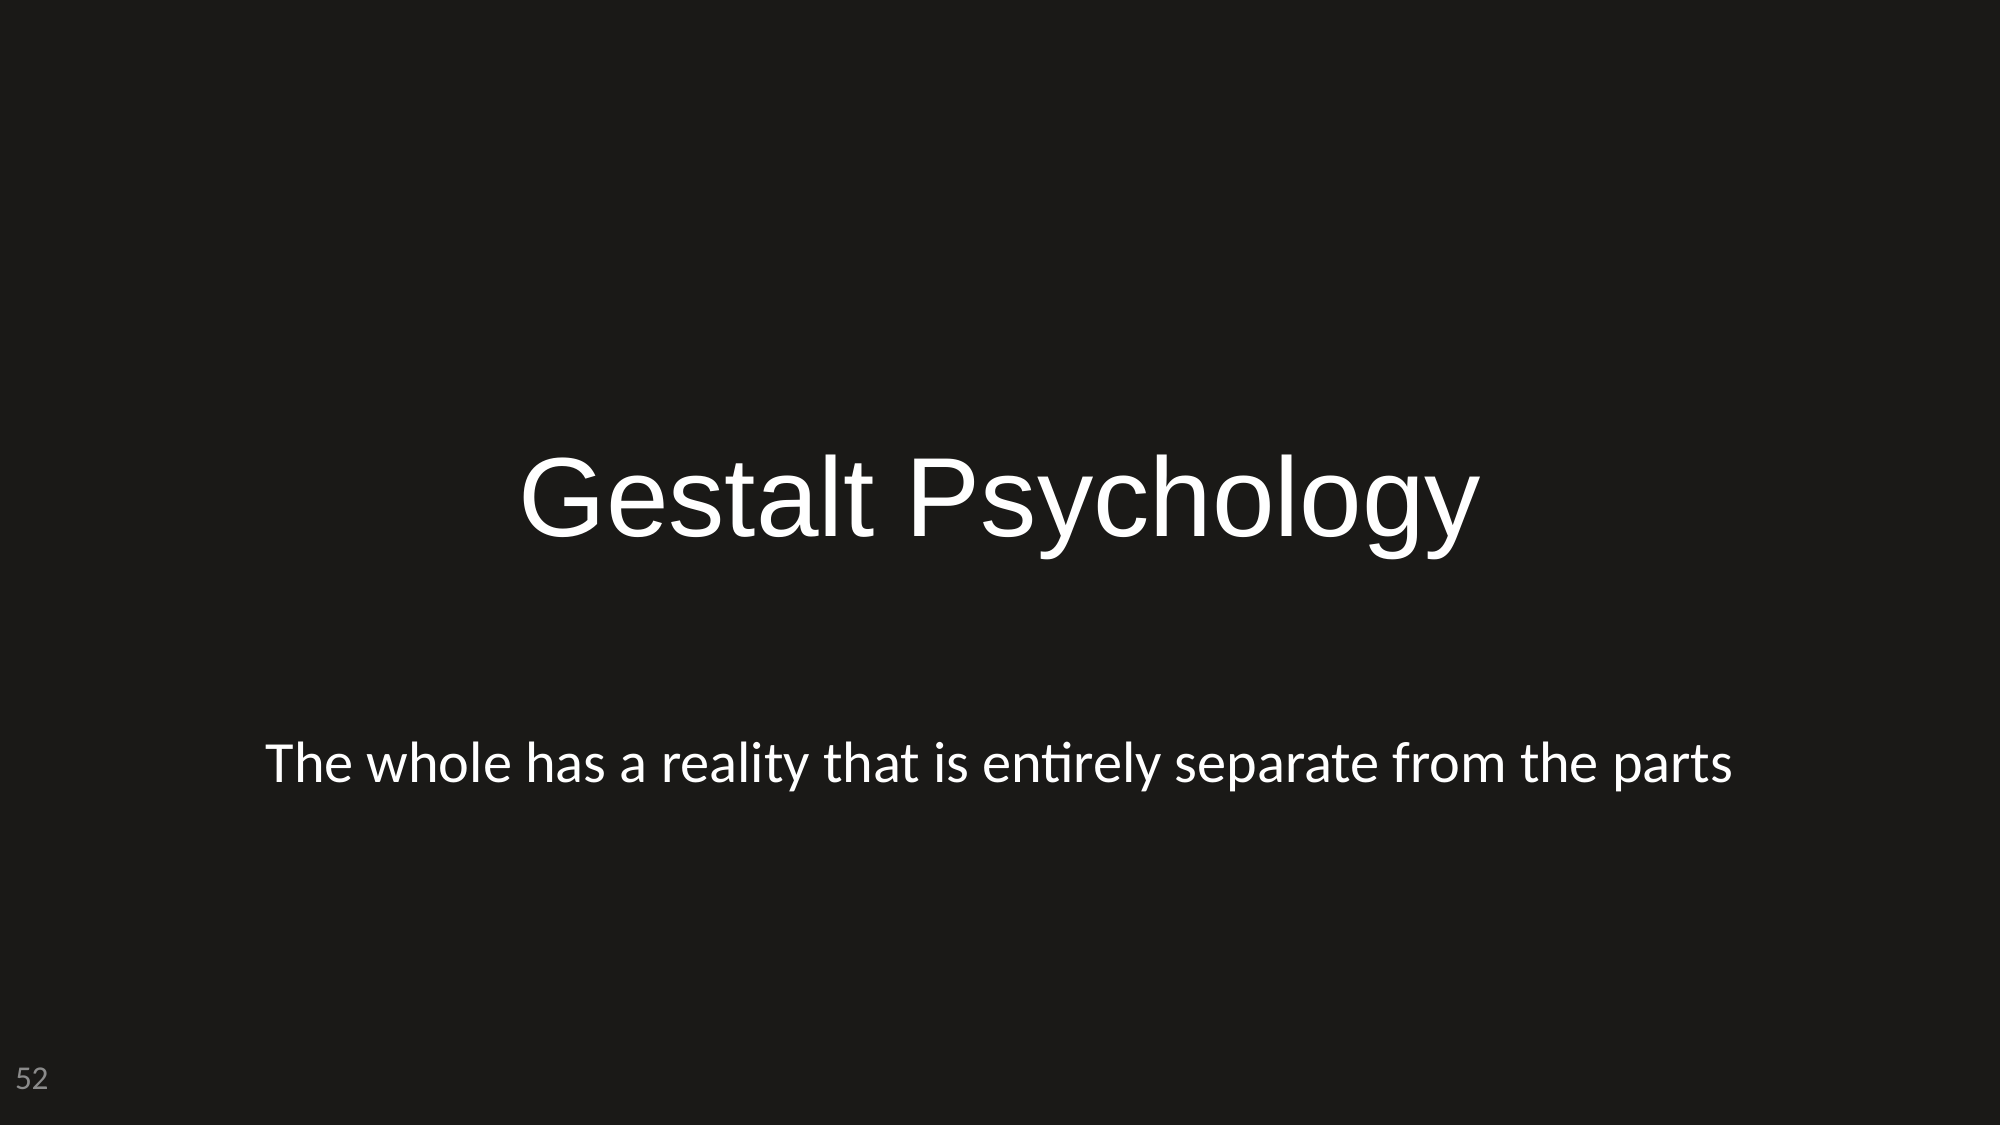

# Gestalt Psychology
The whole has a reality that is entirely separate from the parts
52